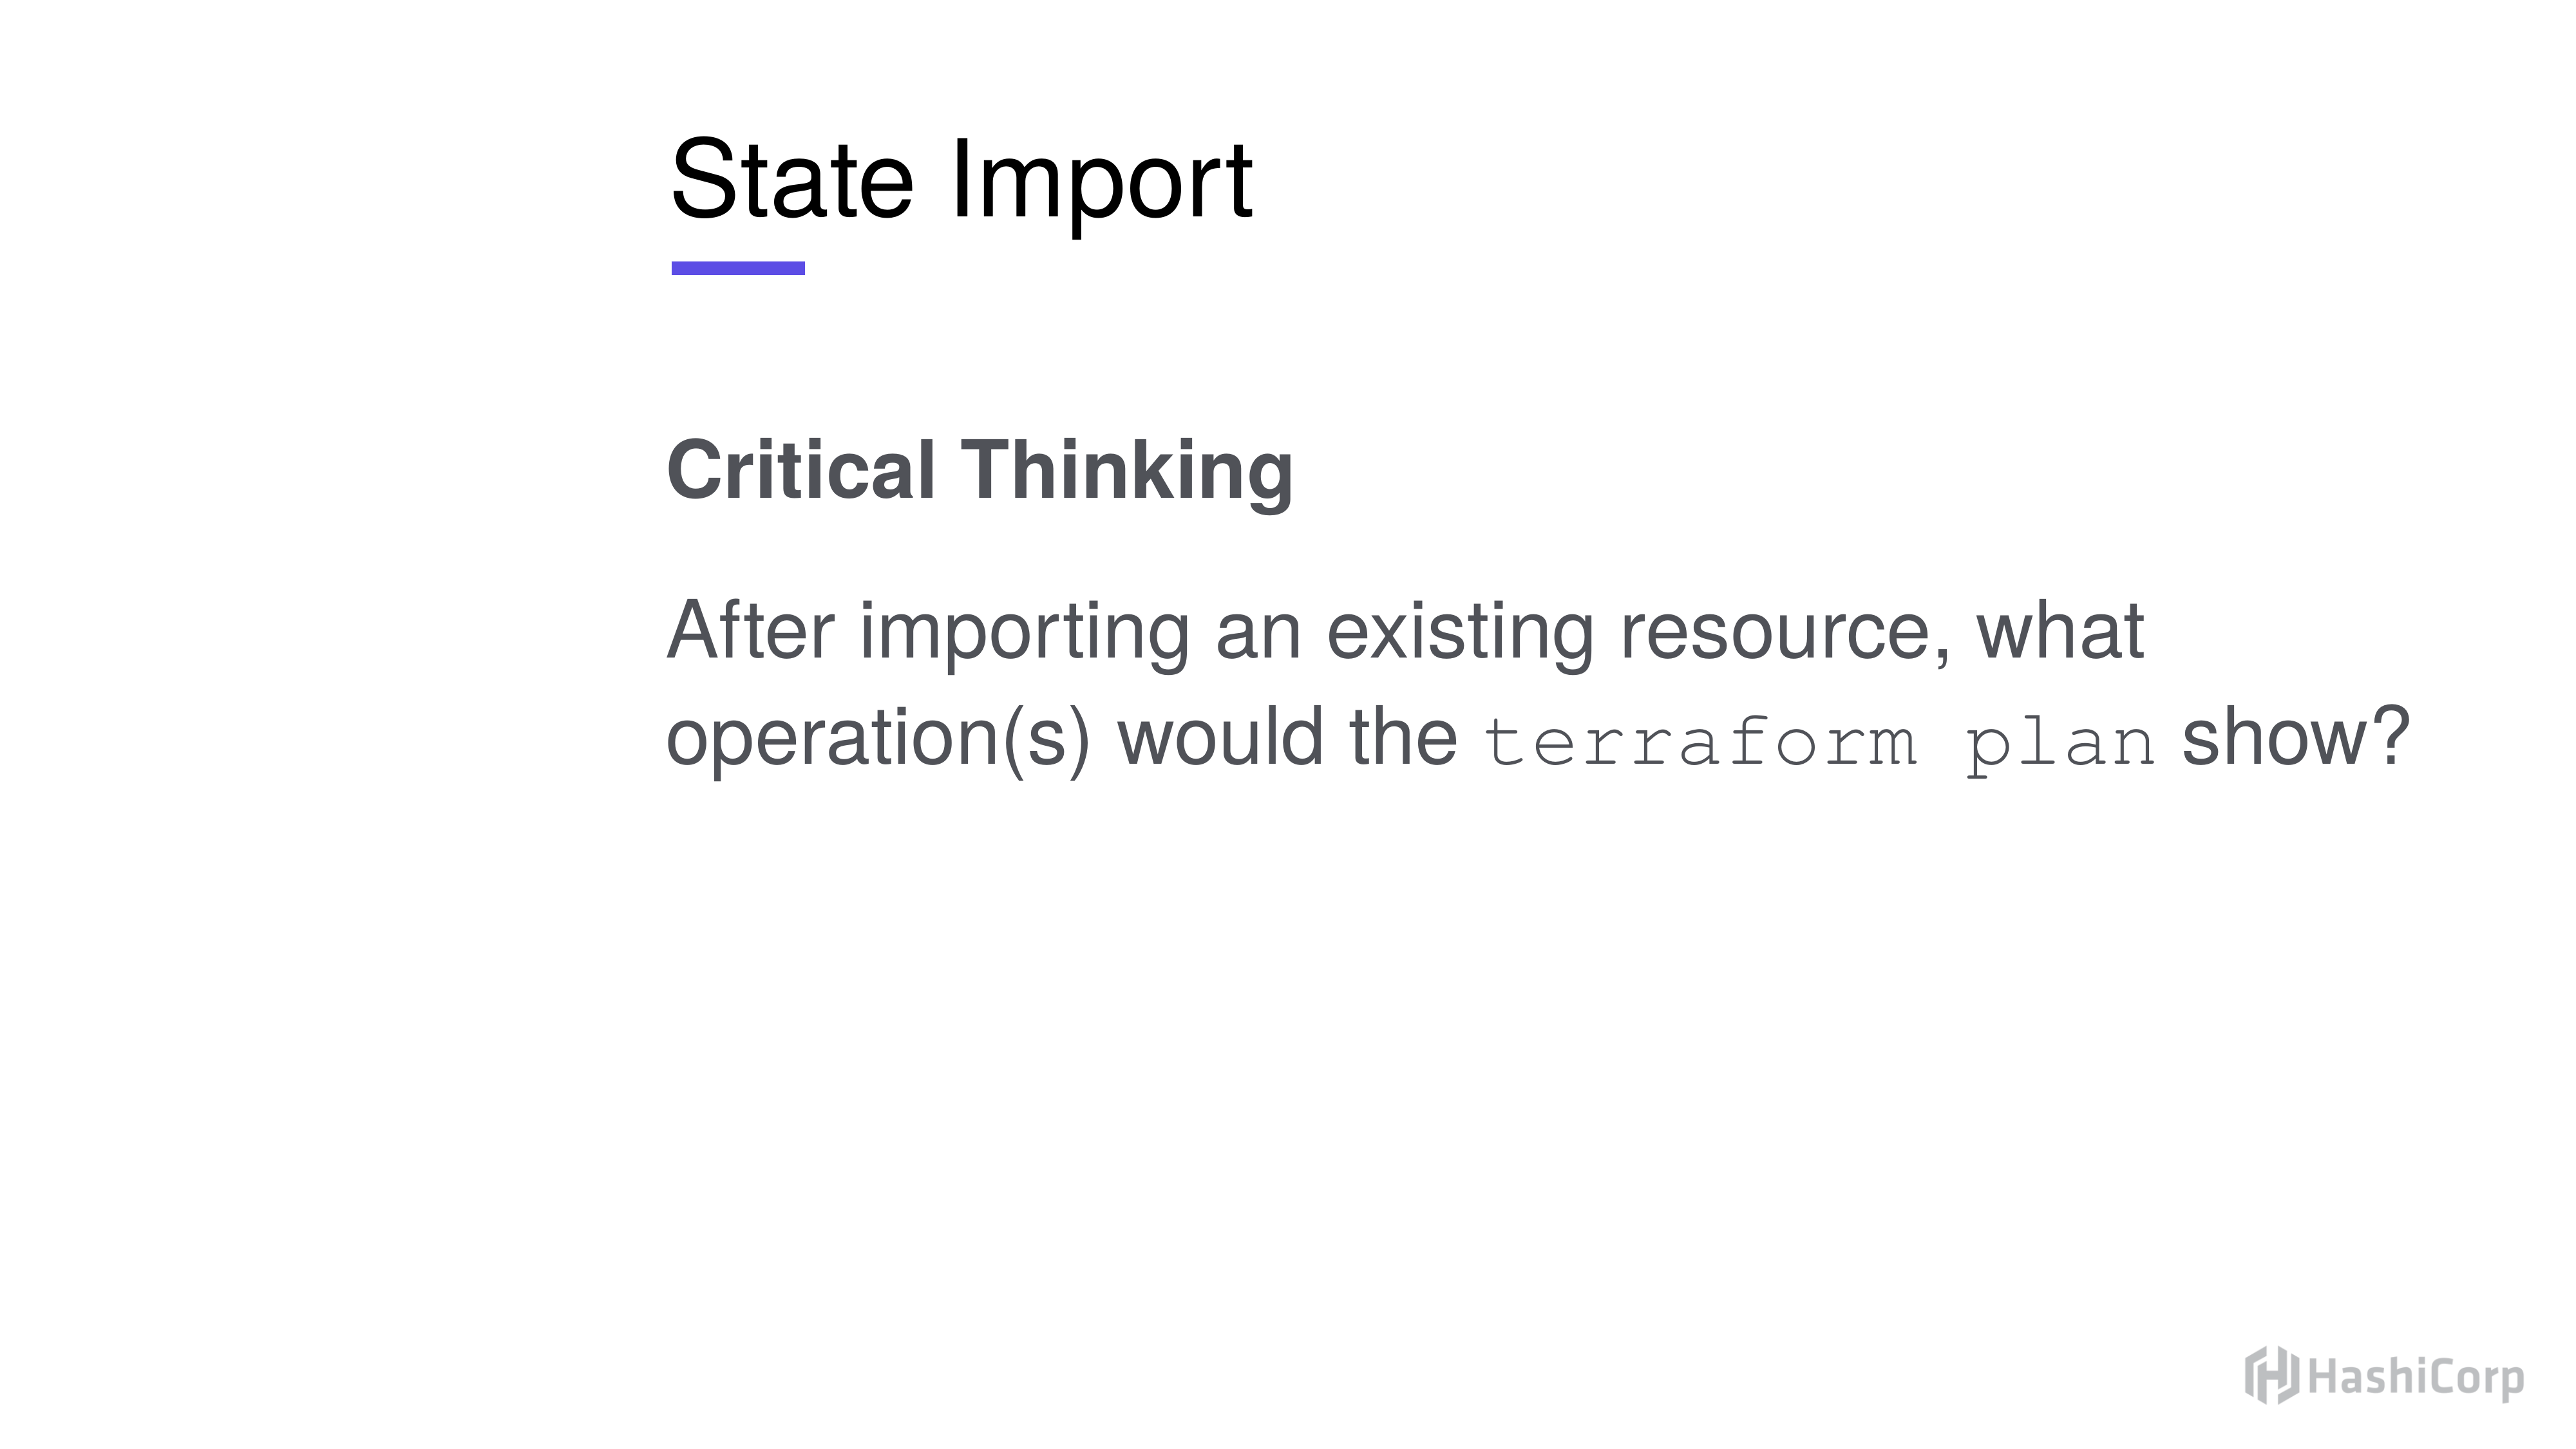

# State Import
Critical Thinking
After importing an existing resource, what operation(s) would the terraform plan show?
250